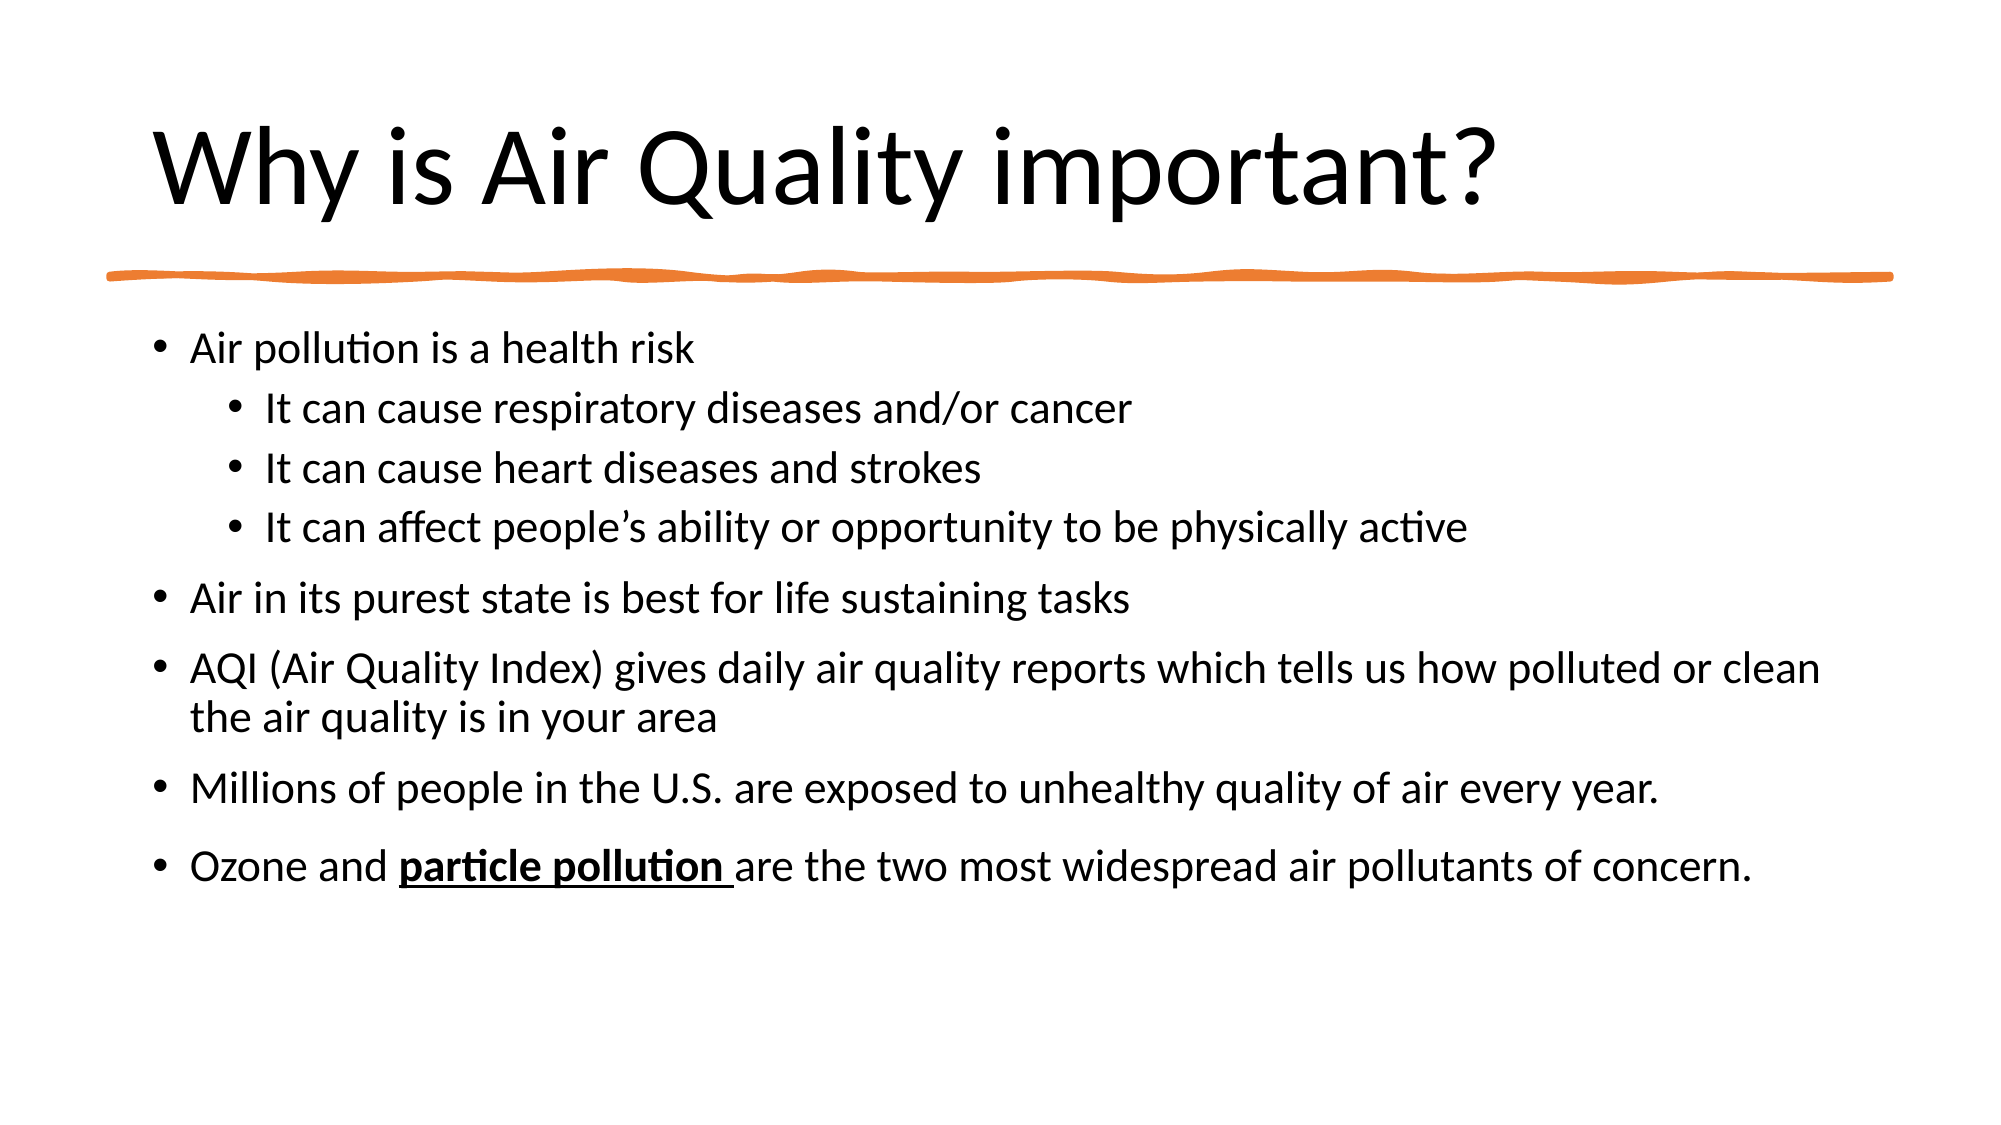

# Why is Air Quality important?

Air pollution is a health risk
It can cause respiratory diseases and/or cancer
It can cause heart diseases and strokes
It can affect people’s ability or opportunity to be physically active
Air in its purest state is best for life sustaining tasks
AQI (Air Quality Index) gives daily air quality reports which tells us how polluted or clean the air quality is in your area
Millions of people in the U.S. are exposed to unhealthy quality of air every year.
Ozone and particle pollution are the two most widespread air pollutants of concern.